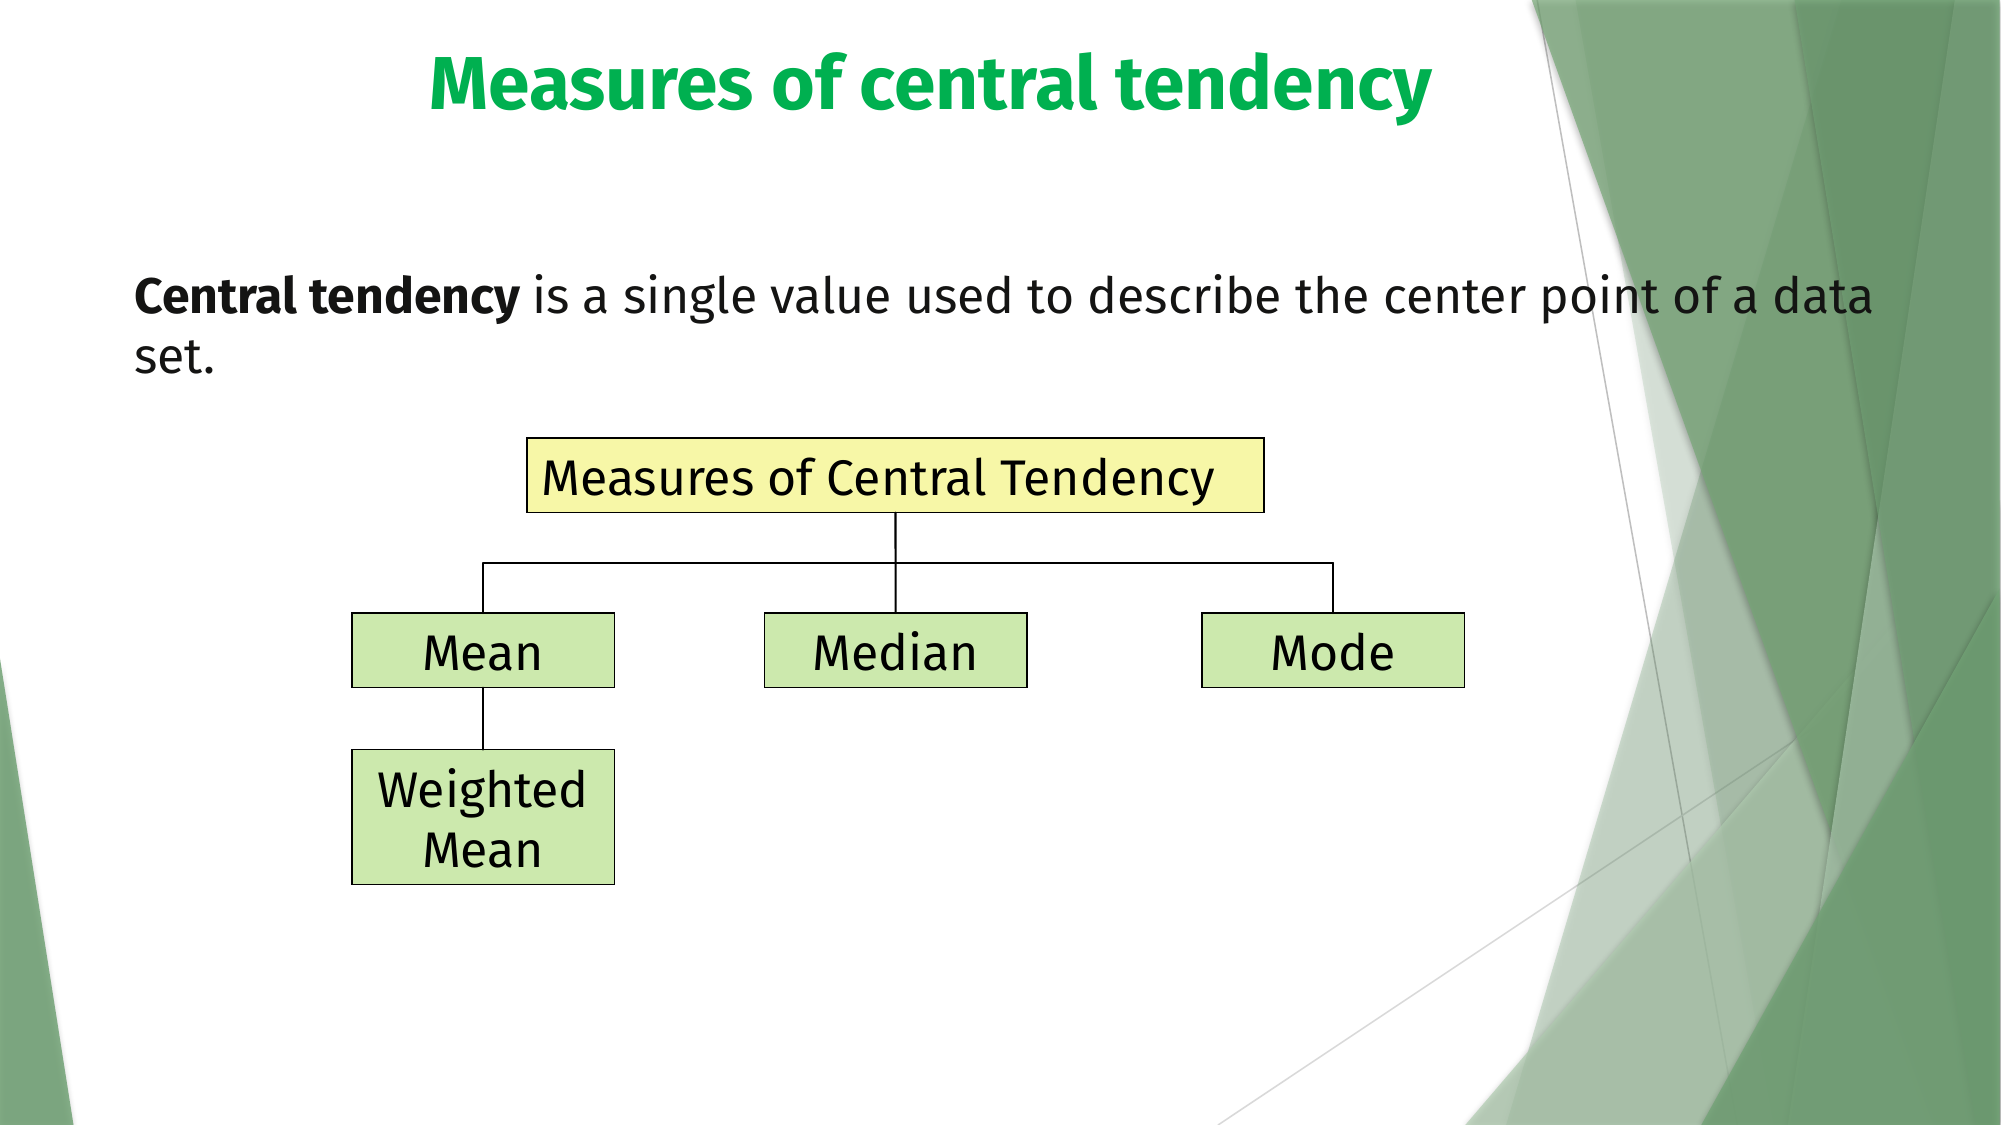

# Measures of central tendency
Central tendency is a single value used to describe the center point of a data set.

Measures of Central Tendency
Mean
Median
Mode
WeightedMean